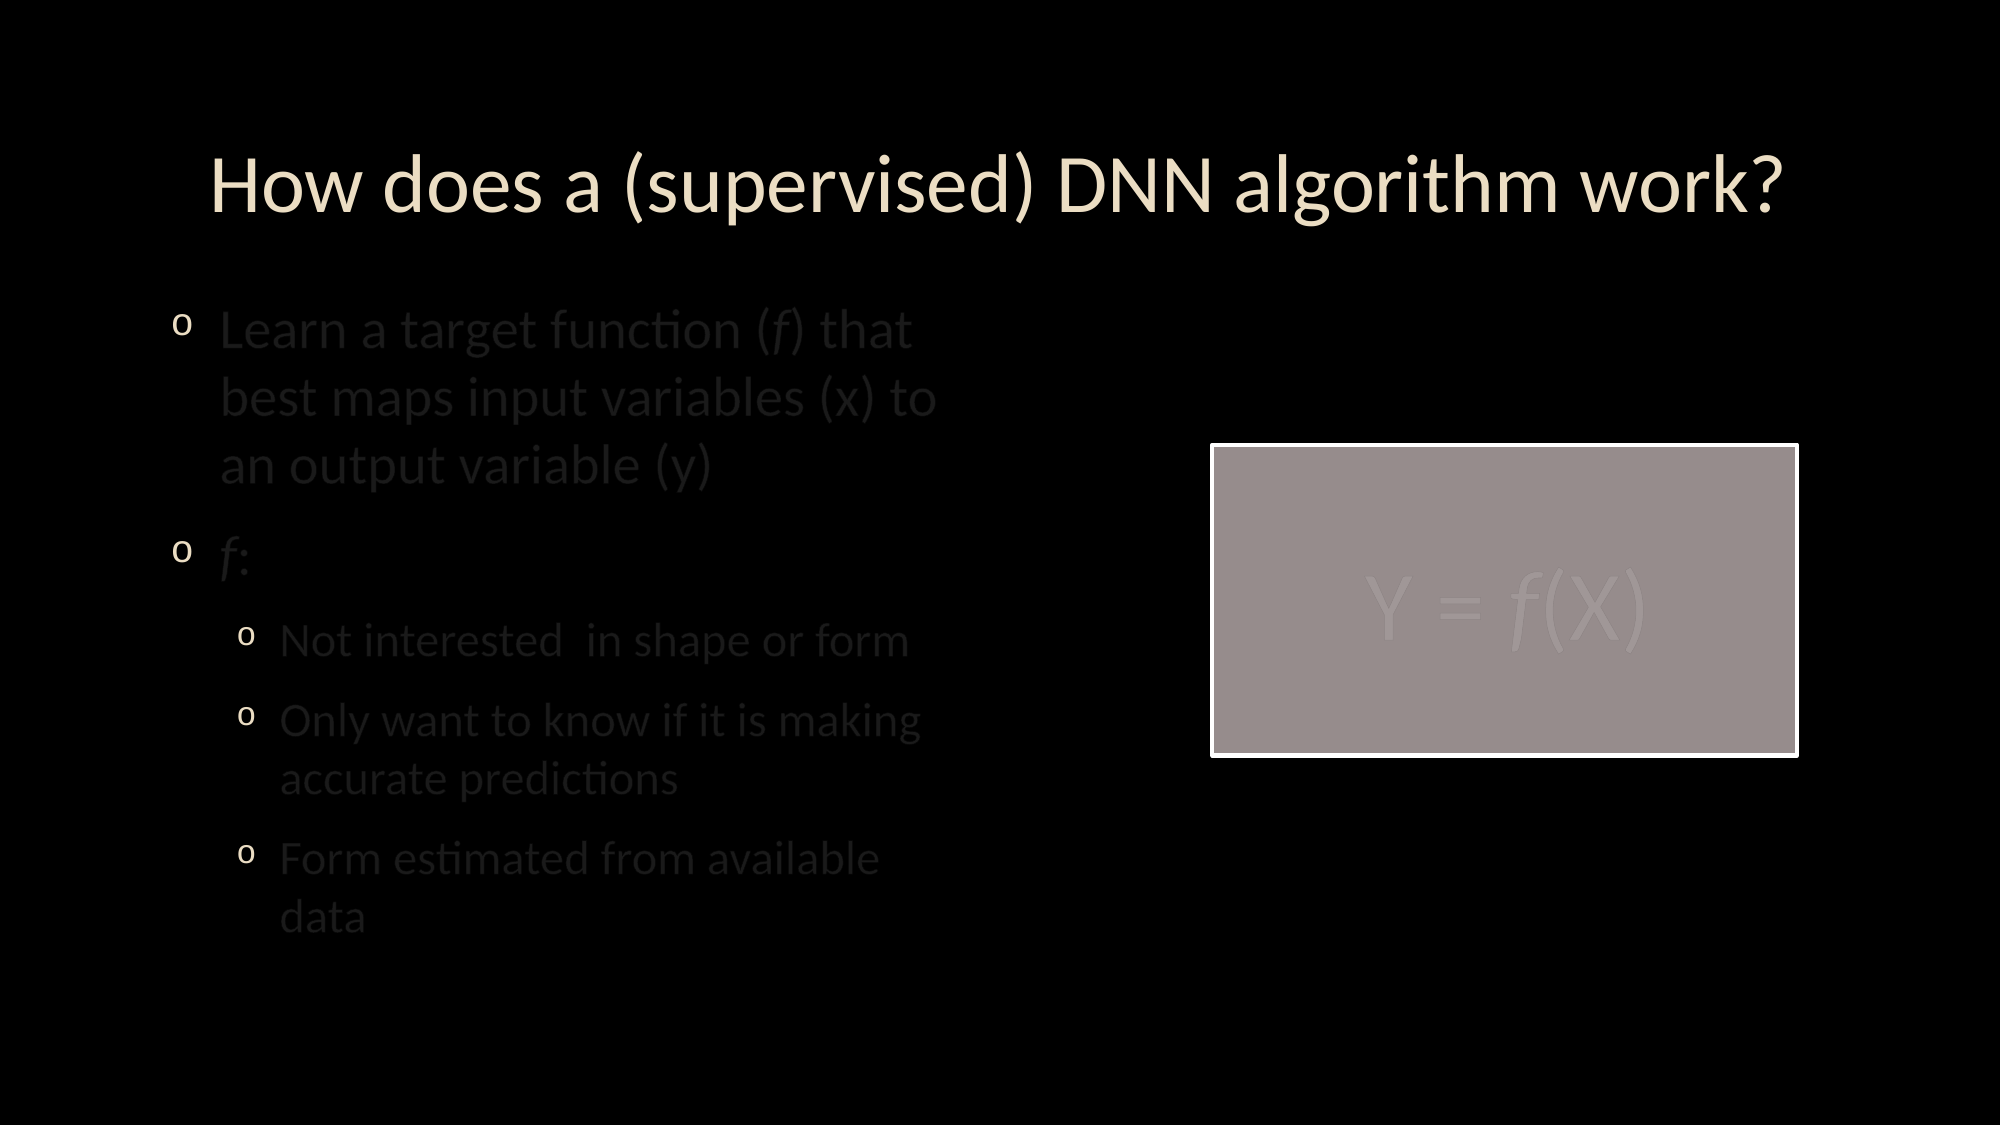

# How does a (supervised) DNN algorithm work?
Learn a target function (f) that best maps input variables (x) to an output variable (y)
f:
Not interested  in shape or form
Only want to know if it is making accurate predictions
Form estimated from available data

Y = f(X)